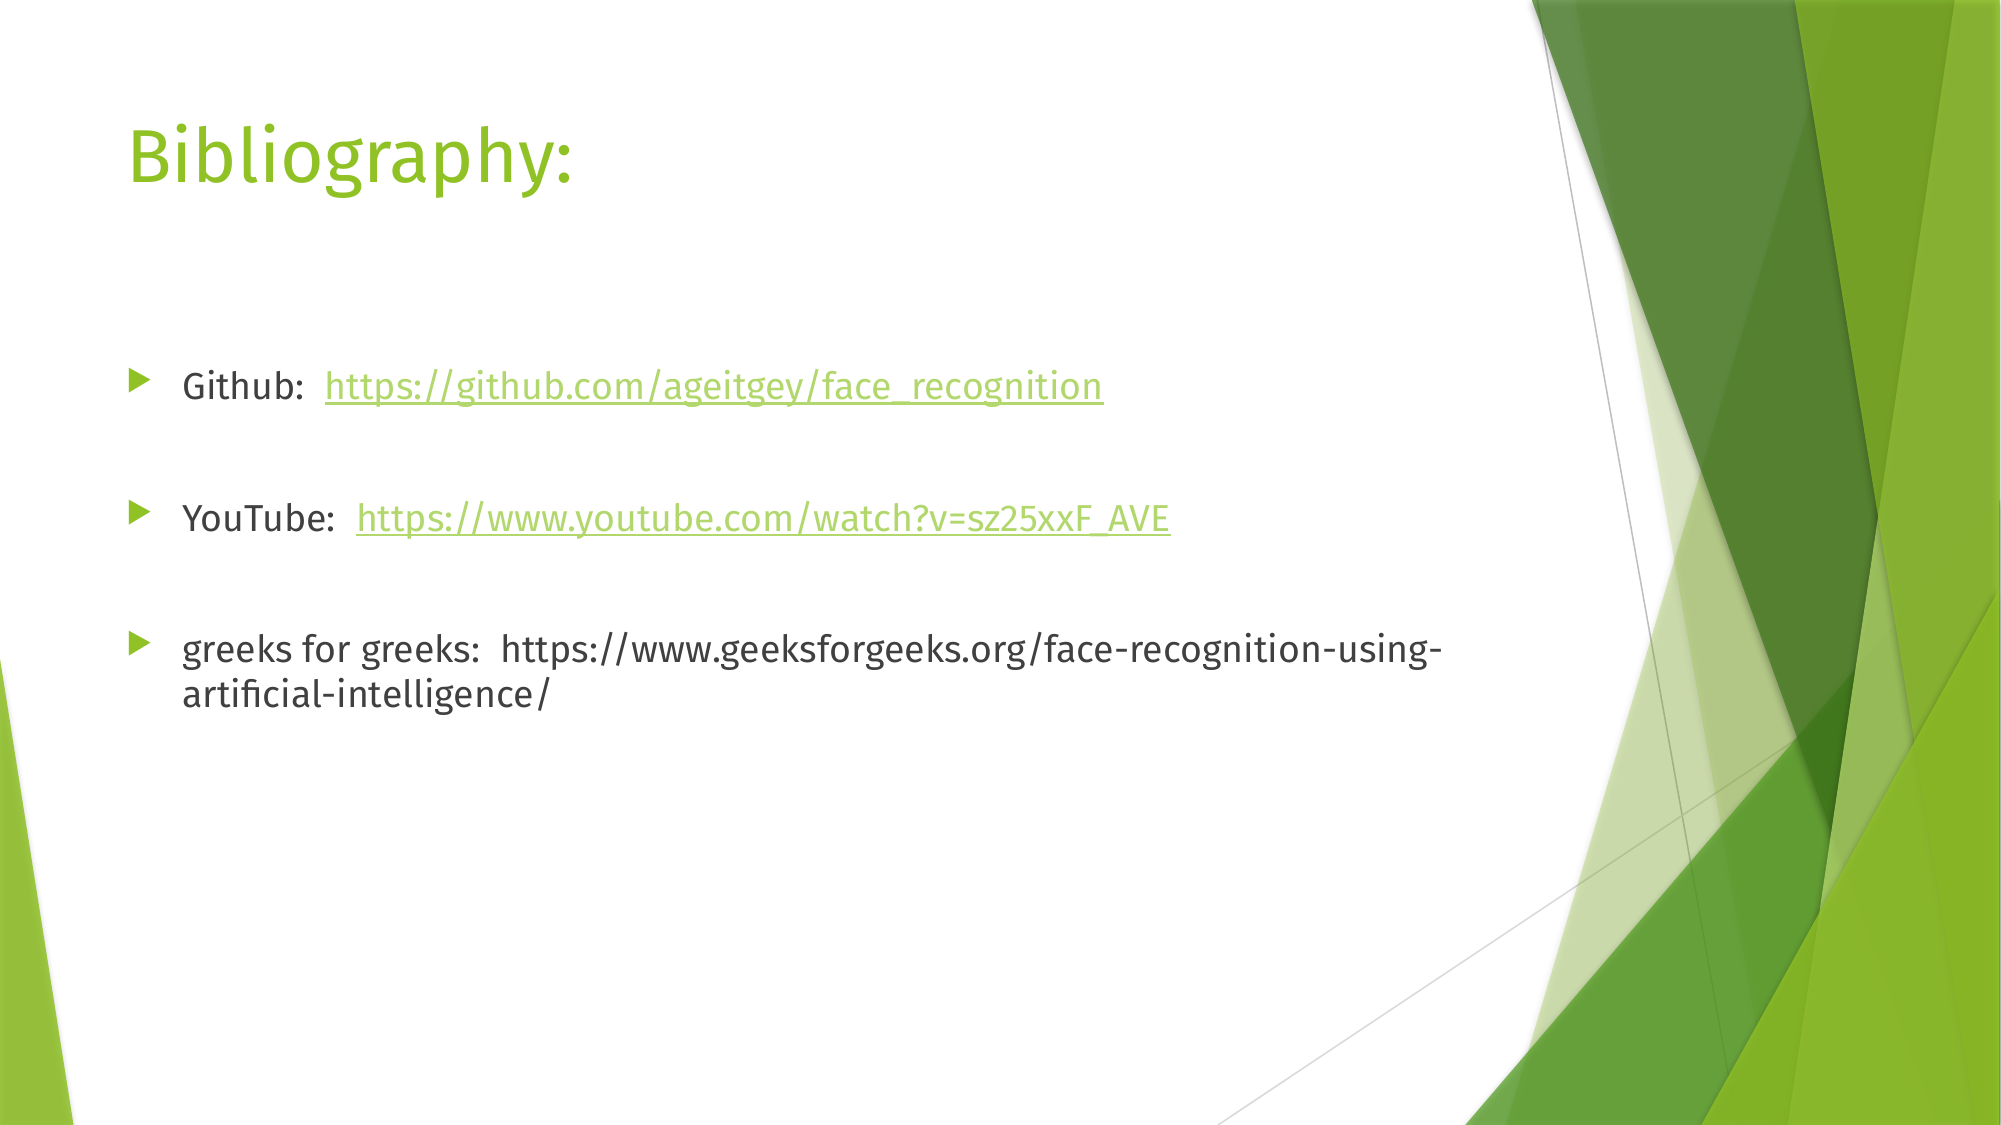

# Bibliography:
Github:  https://github.com/ageitgey/face_recognition

YouTube:  https://www.youtube.com/watch?v=sz25xxF_AVE

greeks for greeks:  https://www.geeksforgeeks.org/face-recognition-using-artificial-intelligence/